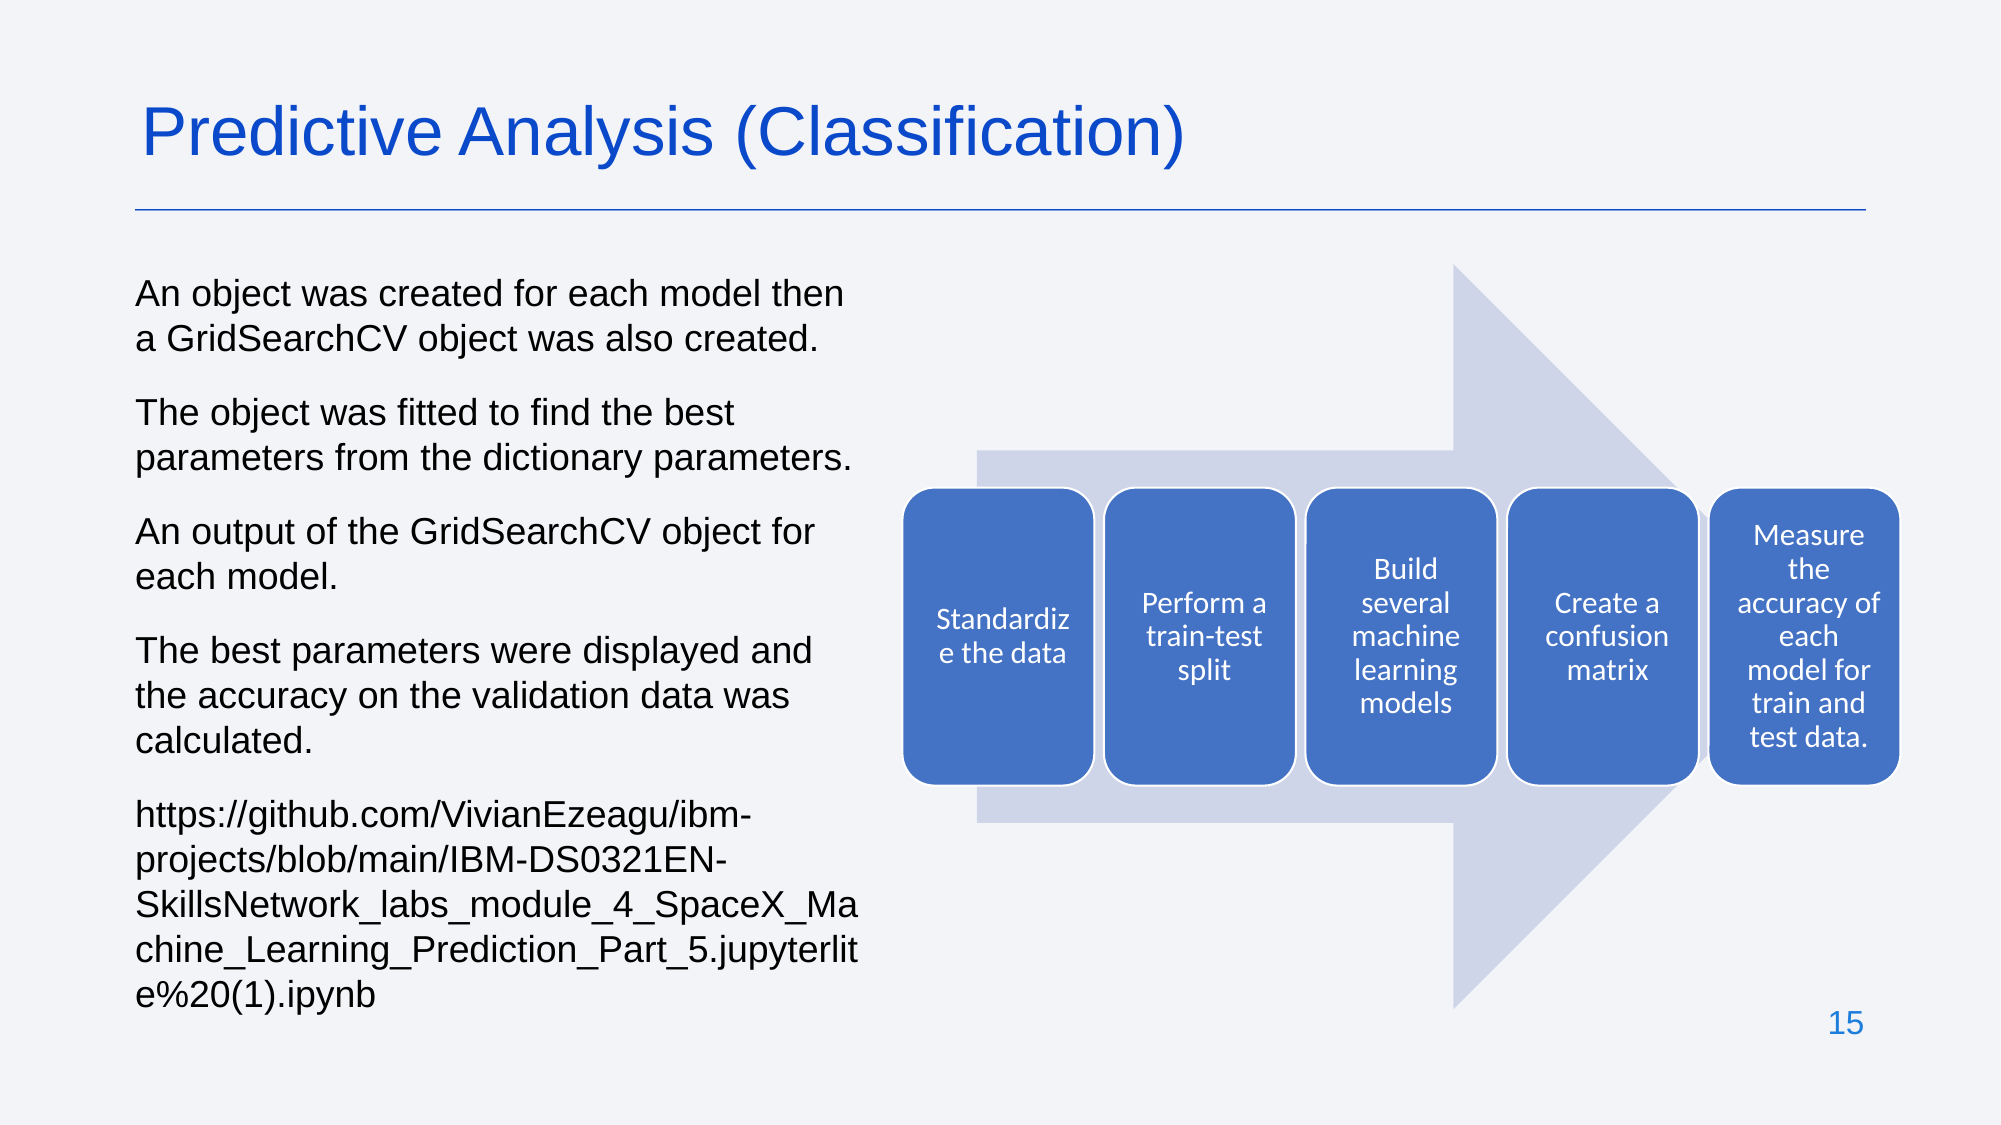

Predictive Analysis (Classification)

An object was created for each model then a GridSearchCV object was also created.
The object was fitted to find the best parameters from the dictionary parameters.
An output of the GridSearchCV object for each model.
The best parameters were displayed and the accuracy on the validation data was calculated.
https://github.com/VivianEzeagu/ibm-projects/blob/main/IBM-DS0321EN-SkillsNetwork_labs_module_4_SpaceX_Machine_Learning_Prediction_Part_5.jupyterlite%20(1).ipynb
Standardize the data
Perform a train-test split
Build several machine learning models
Create a confusion matrix
Measure the accuracy of each model for train and test data.
15